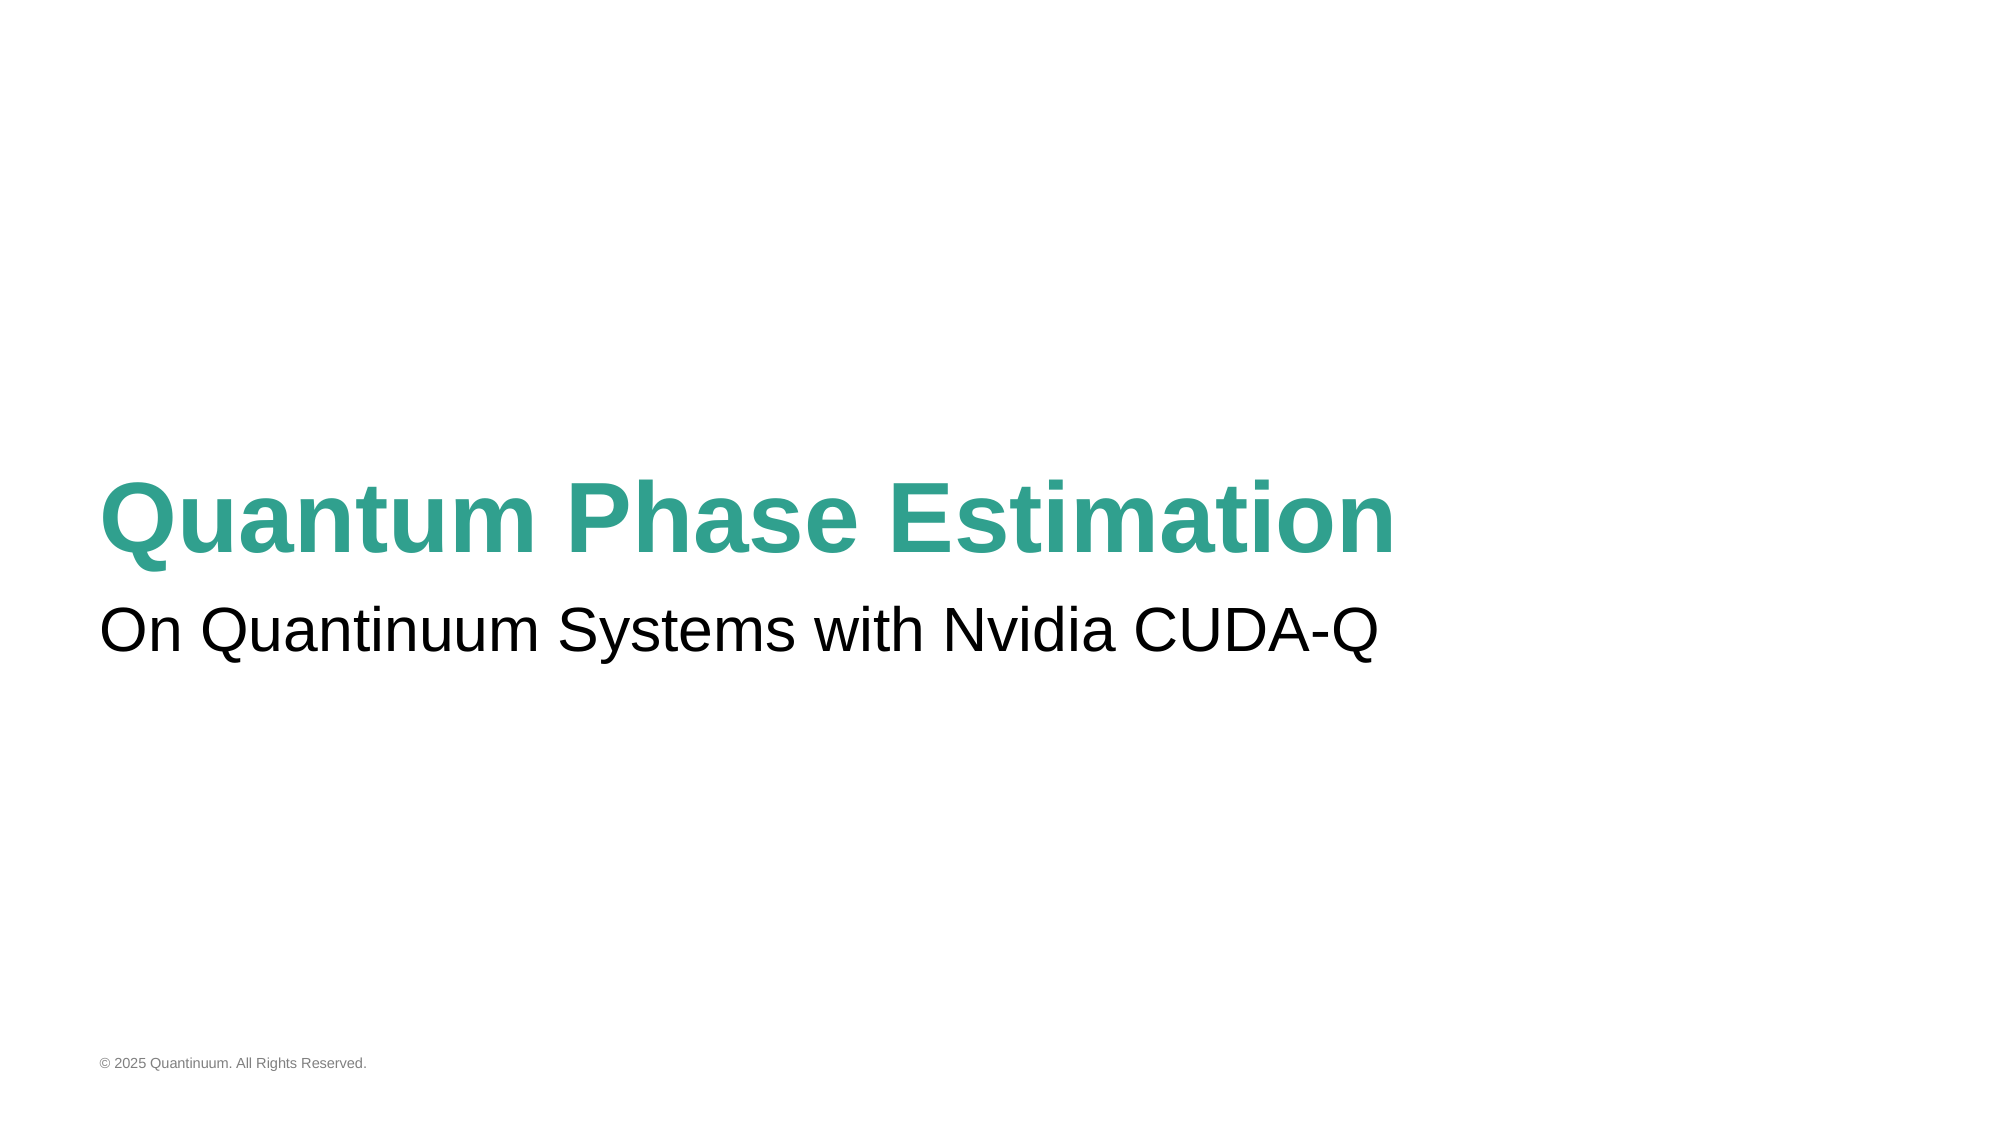

# Quantum Phase Estimation
On Quantinuum Systems with Nvidia CUDA-Q